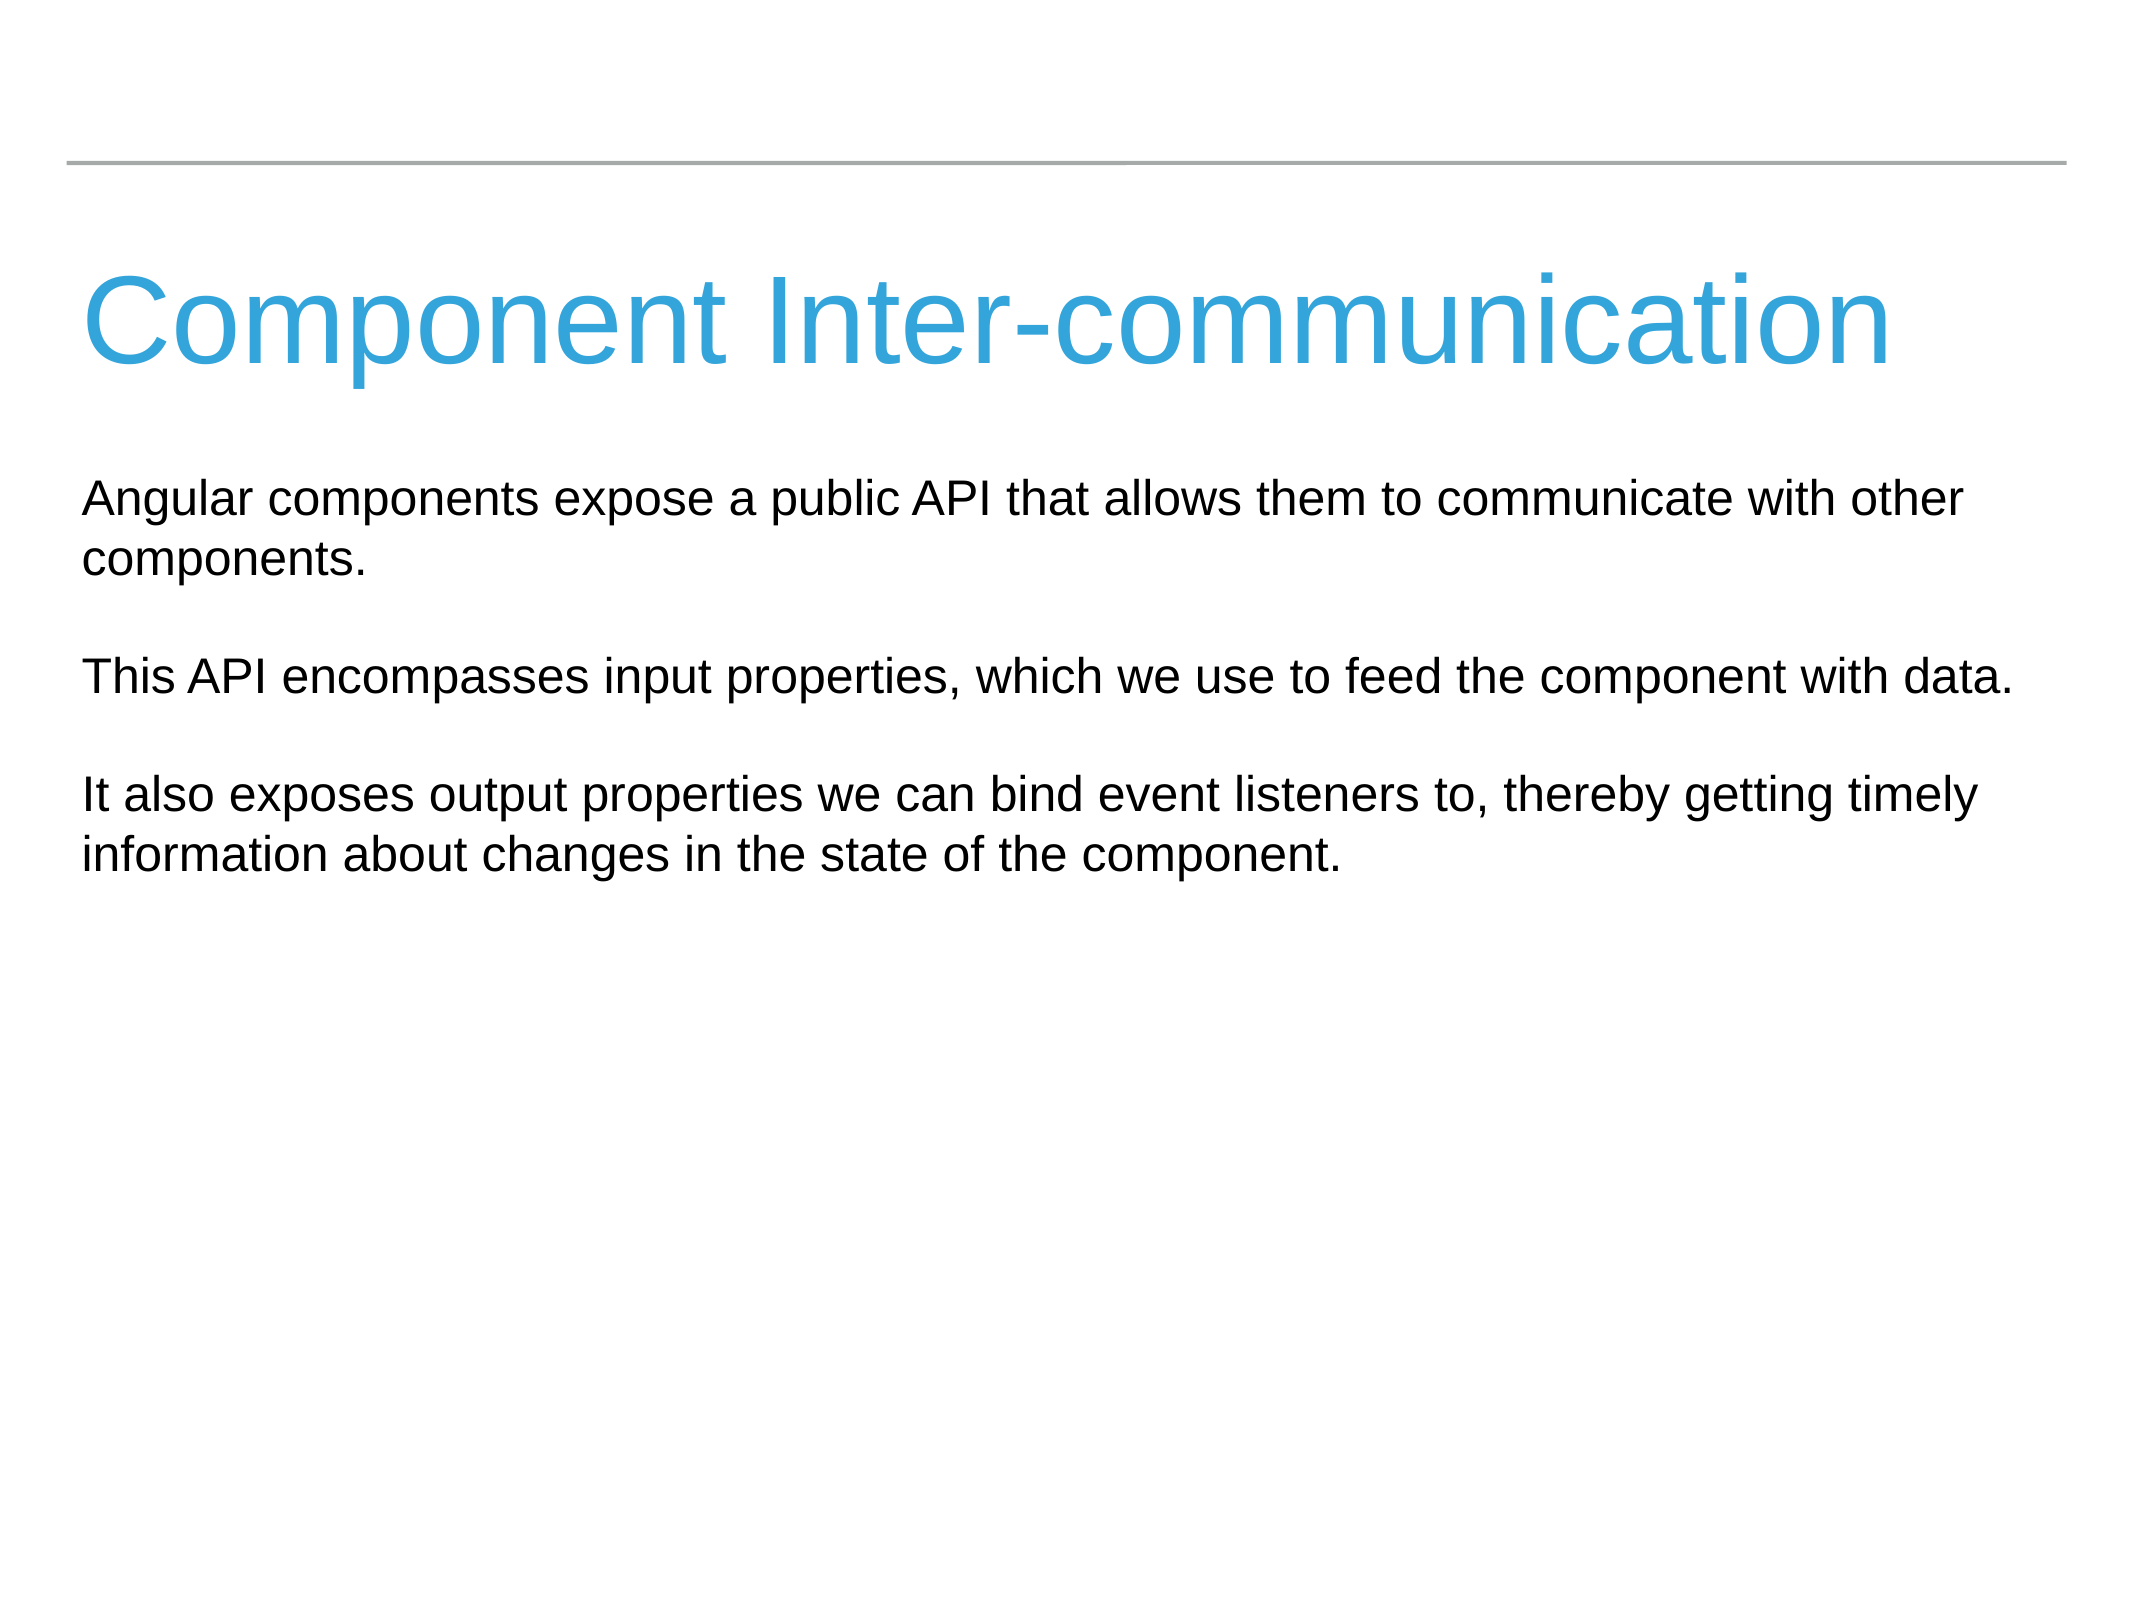

# Component Inter-communication
Angular components expose a public API that allows them to communicate with other components.
This API encompasses input properties, which we use to feed the component with data.
It also exposes output properties we can bind event listeners to, thereby getting timely information about changes in the state of the component.